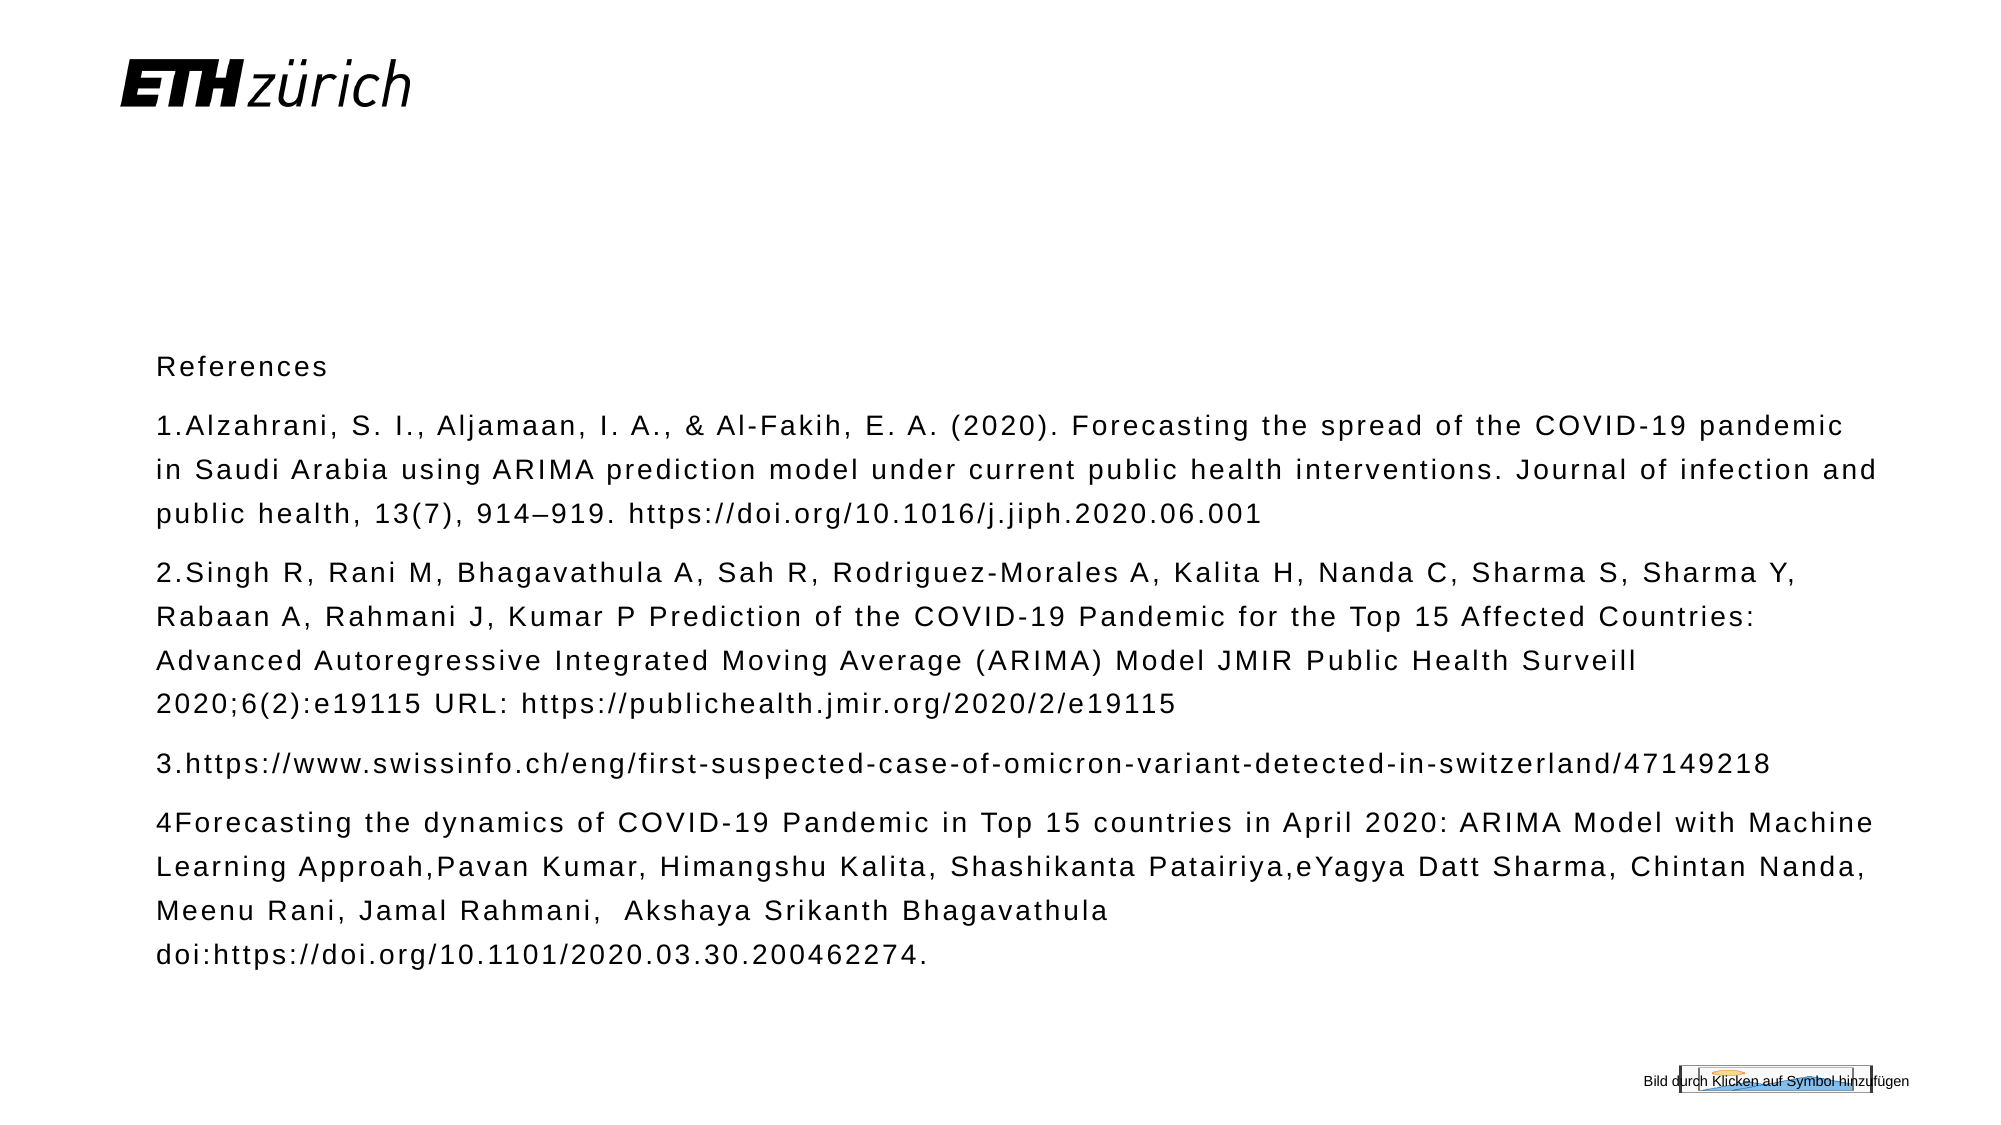

References
1.Alzahrani, S. I., Aljamaan, I. A., & Al-Fakih, E. A. (2020). Forecasting the spread of the COVID-19 pandemic in Saudi Arabia using ARIMA prediction model under current public health interventions. Journal of infection and public health, 13(7), 914–919. https://doi.org/10.1016/j.jiph.2020.06.001
2.Singh R, Rani M, Bhagavathula A, Sah R, Rodriguez-Morales A, Kalita H, Nanda C, Sharma S, Sharma Y, Rabaan A, Rahmani J, Kumar P Prediction of the COVID-19 Pandemic for the Top 15 Affected Countries: Advanced Autoregressive Integrated Moving Average (ARIMA) Model JMIR Public Health Surveill 2020;6(2):e19115 URL: https://publichealth.jmir.org/2020/2/e19115
3.https://www.swissinfo.ch/eng/first-suspected-case-of-omicron-variant-detected-in-switzerland/47149218
4Forecasting the dynamics of COVID-19 Pandemic in Top 15 countries in April 2020: ARIMA Model with Machine Learning Approah,Pavan Kumar, Himangshu Kalita, Shashikanta Patairiya,eYagya Datt Sharma, Chintan Nanda, Meenu Rani, Jamal Rahmani,  Akshaya Srikanth Bhagavathula doi:https://doi.org/10.1101/2020.03.30.200462274.